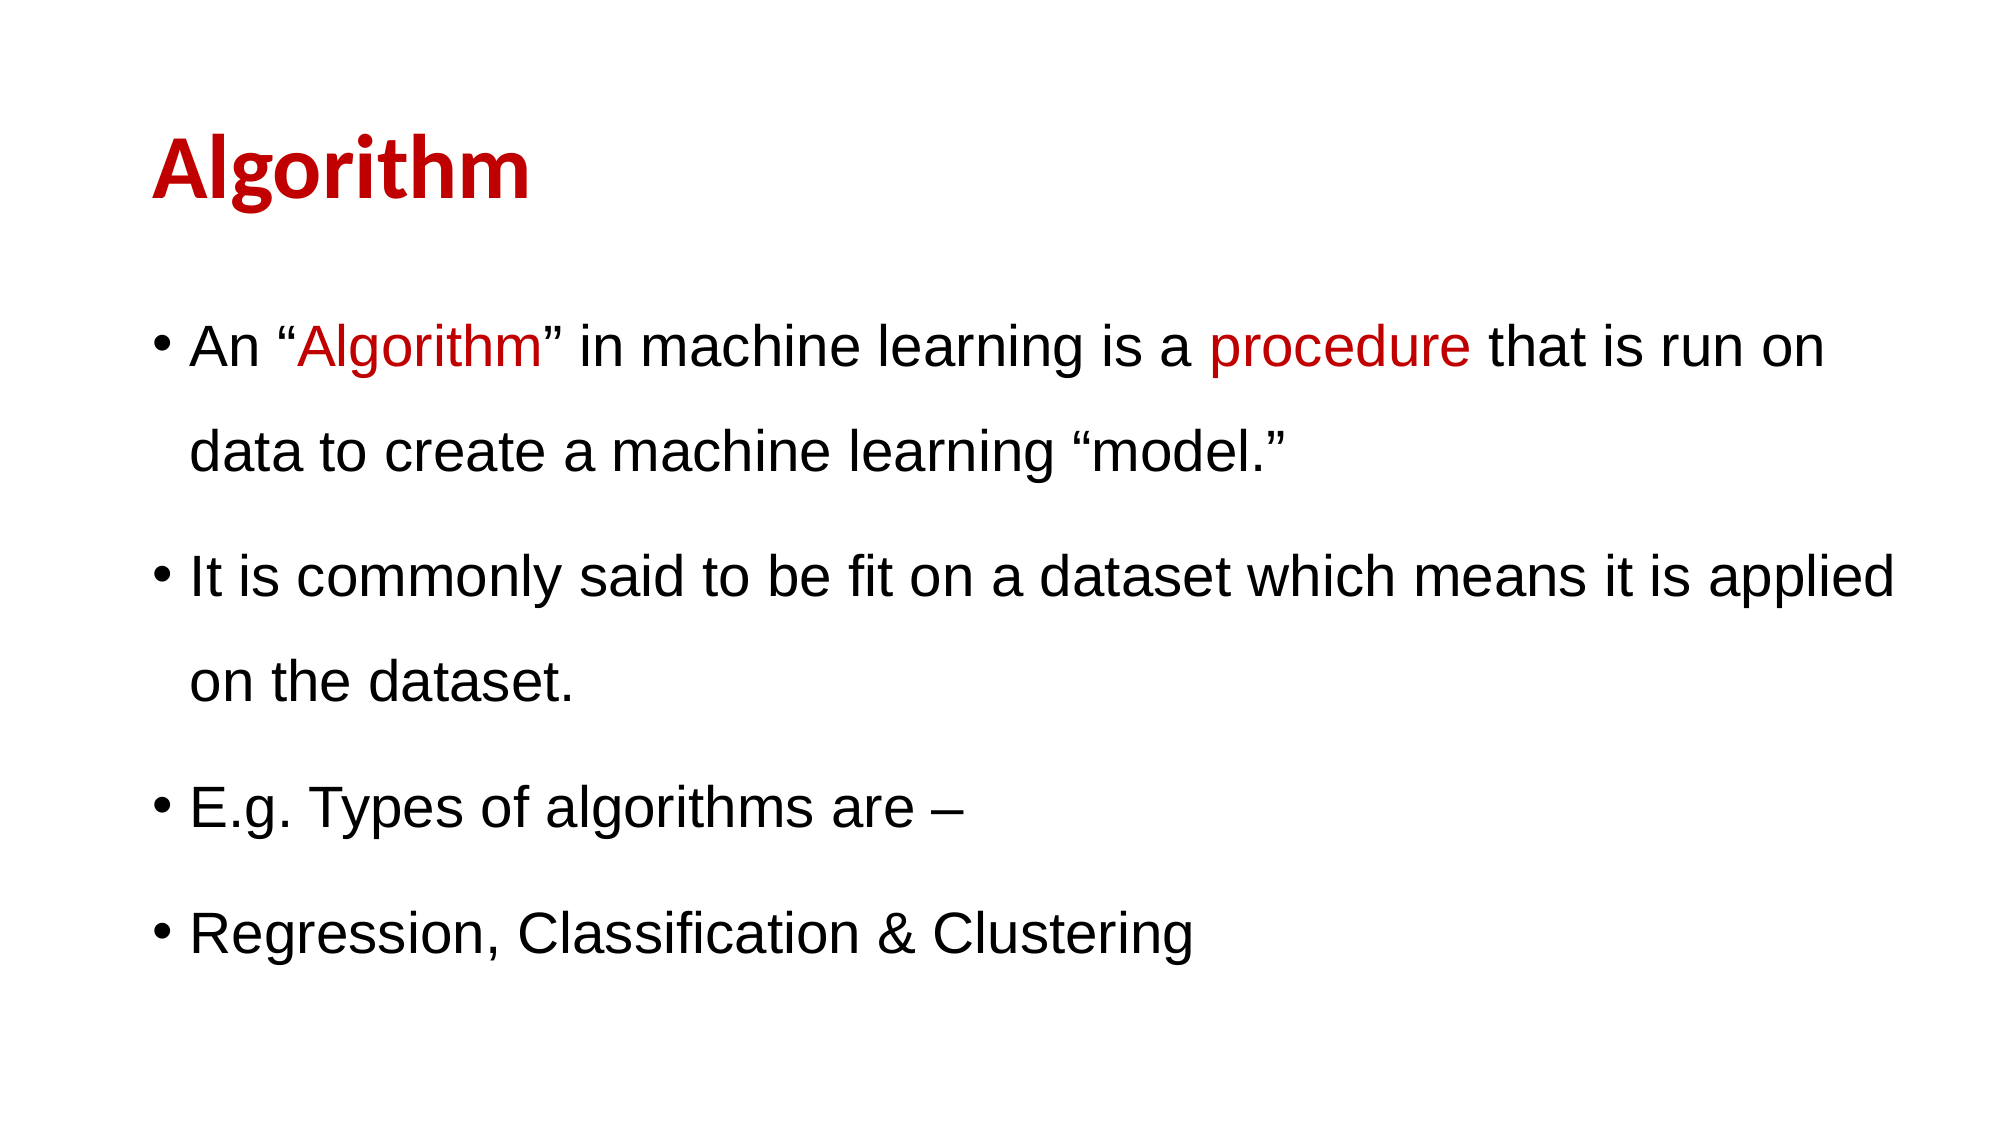

# Algorithm
An “Algorithm” in machine learning is a procedure that is run on data to create a machine learning “model.”
It is commonly said to be fit on a dataset which means it is applied on the dataset.
E.g. Types of algorithms are –
Regression, Classification & Clustering